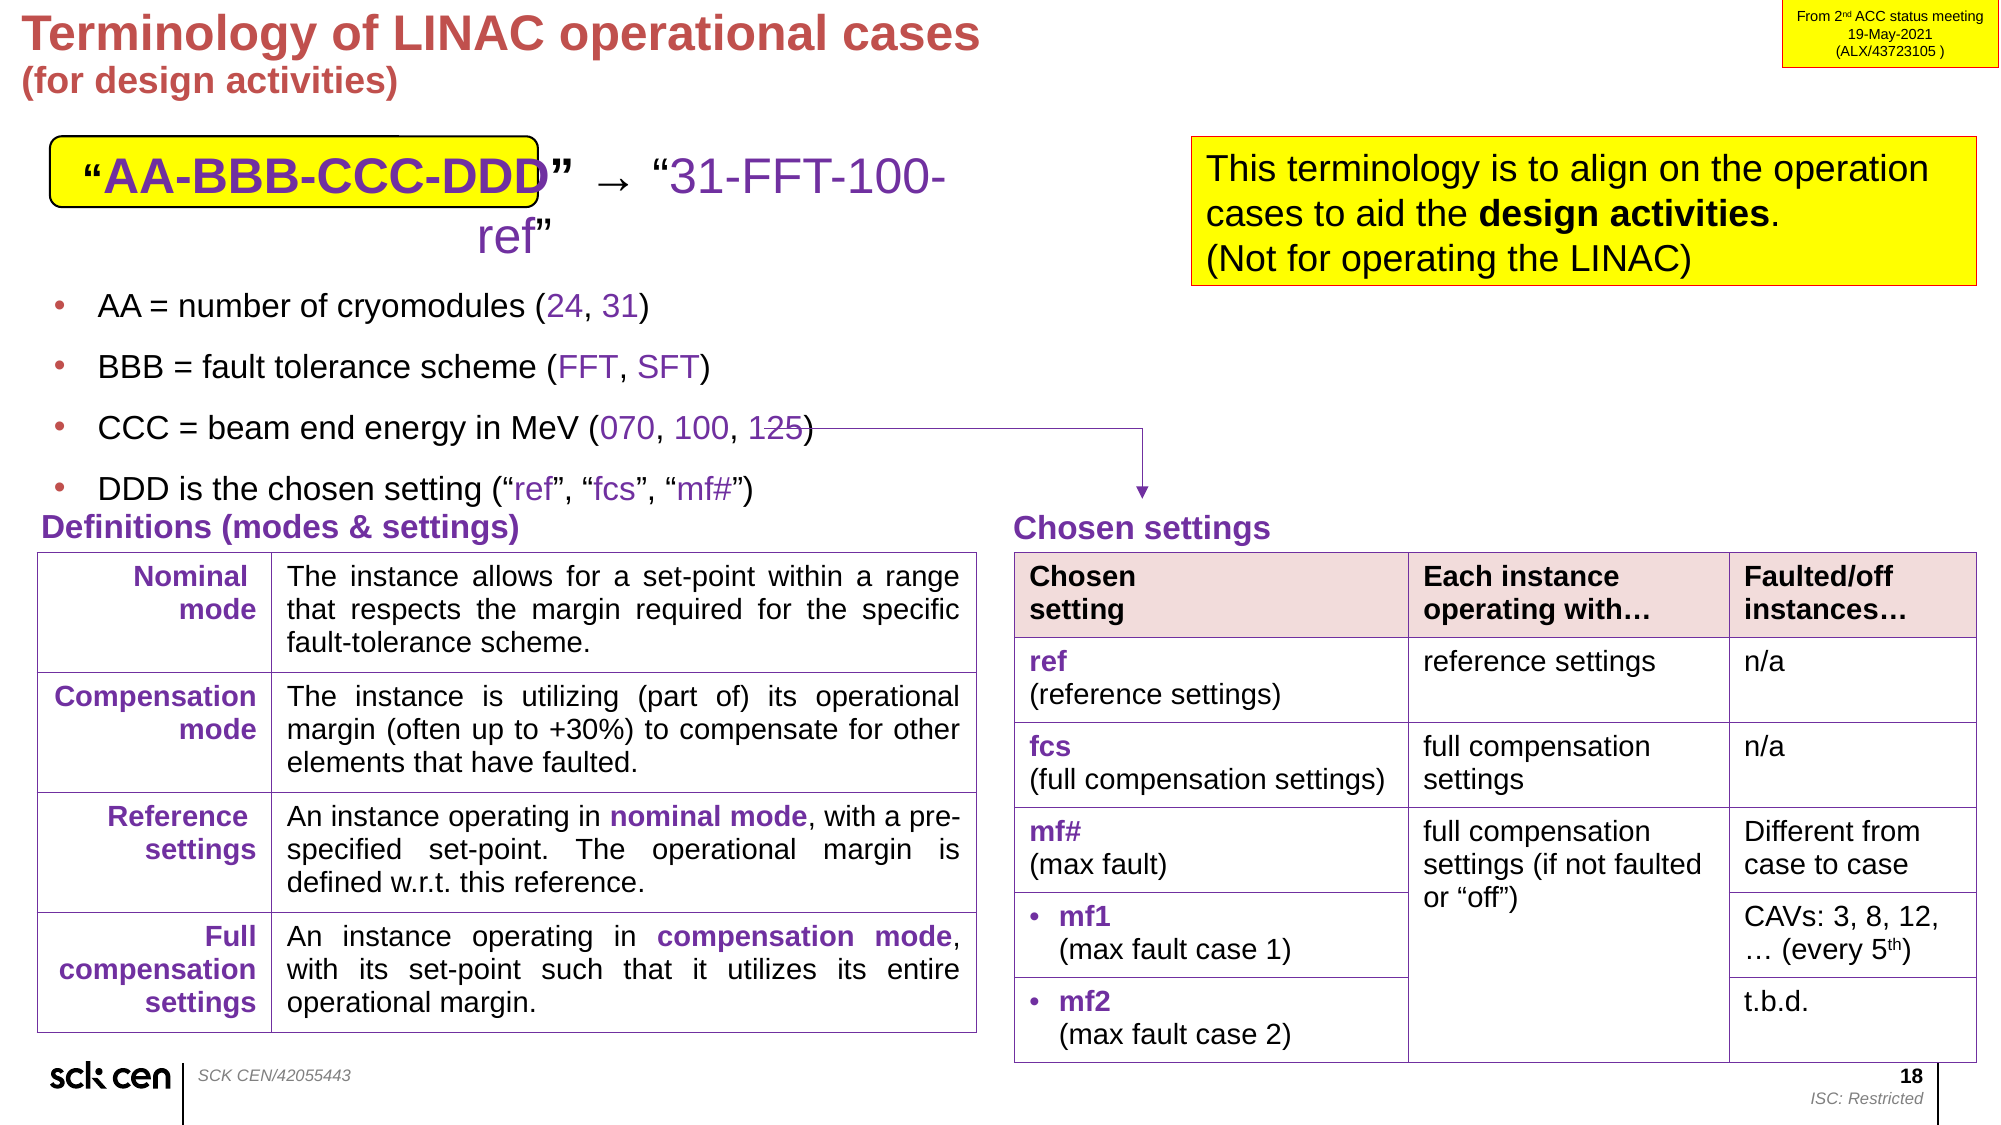

From 2nd ACC status meeting
19-May-2021
(ALX/43723105 )
Terminology of LINAC operational cases
(for design activities)
“AA-BBB-CCC-DDD” → “31-FFT-100-ref”
AA = number of cryomodules (24, 31)
BBB = fault tolerance scheme (FFT, SFT)
CCC = beam end energy in MeV (070, 100, 125)
DDD is the chosen setting (“ref”, “fcs”, “mf#”)

This terminology is to align on the operation cases to aid the design activities.
(Not for operating the LINAC)
Definitions (modes & settings)
Chosen settings
| Nominal mode | The instance allows for a set-point within a range that respects the margin required for the specific fault-tolerance scheme. |
| --- | --- |
| Compensation mode | The instance is utilizing (part of) its operational margin (often up to +30%) to compensate for other elements that have faulted. |
| Reference settings | An instance operating in nominal mode, with a pre-specified set-point. The operational margin is defined w.r.t. this reference. |
| Full compensation settings | An instance operating in compensation mode, with its set-point such that it utilizes its entire operational margin. |
| Chosen setting | Each instance operating with… | Faulted/off instances… |
| --- | --- | --- |
| ref (reference settings) | reference settings | n/a |
| fcs (full compensation settings) | full compensation settings | n/a |
| mf# (max fault) | full compensation settings (if not faulted or “off”) | Different from case to case |
| mf1 (max fault case 1) |  | CAVs: 3, 8, 12,… (every 5th) |
| mf2 (max fault case 2) |  | t.b.d. |
18